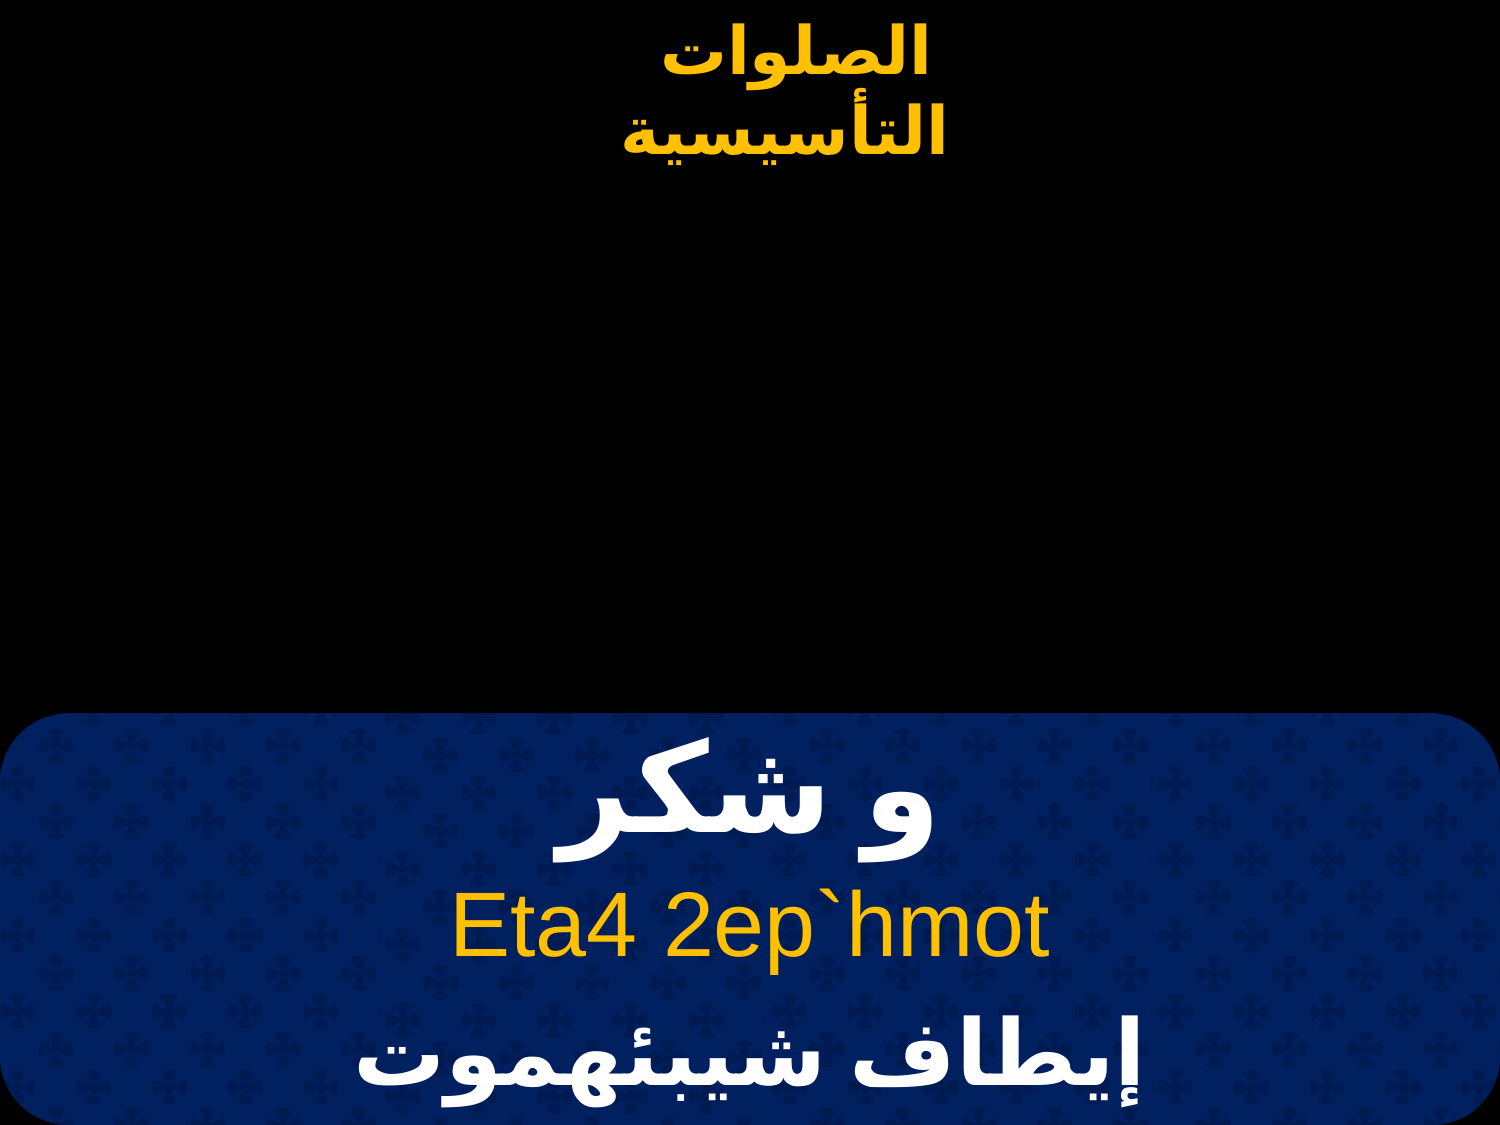

# و شكر
Eta4 2ep`hmot
إيطاف شيبئهموت